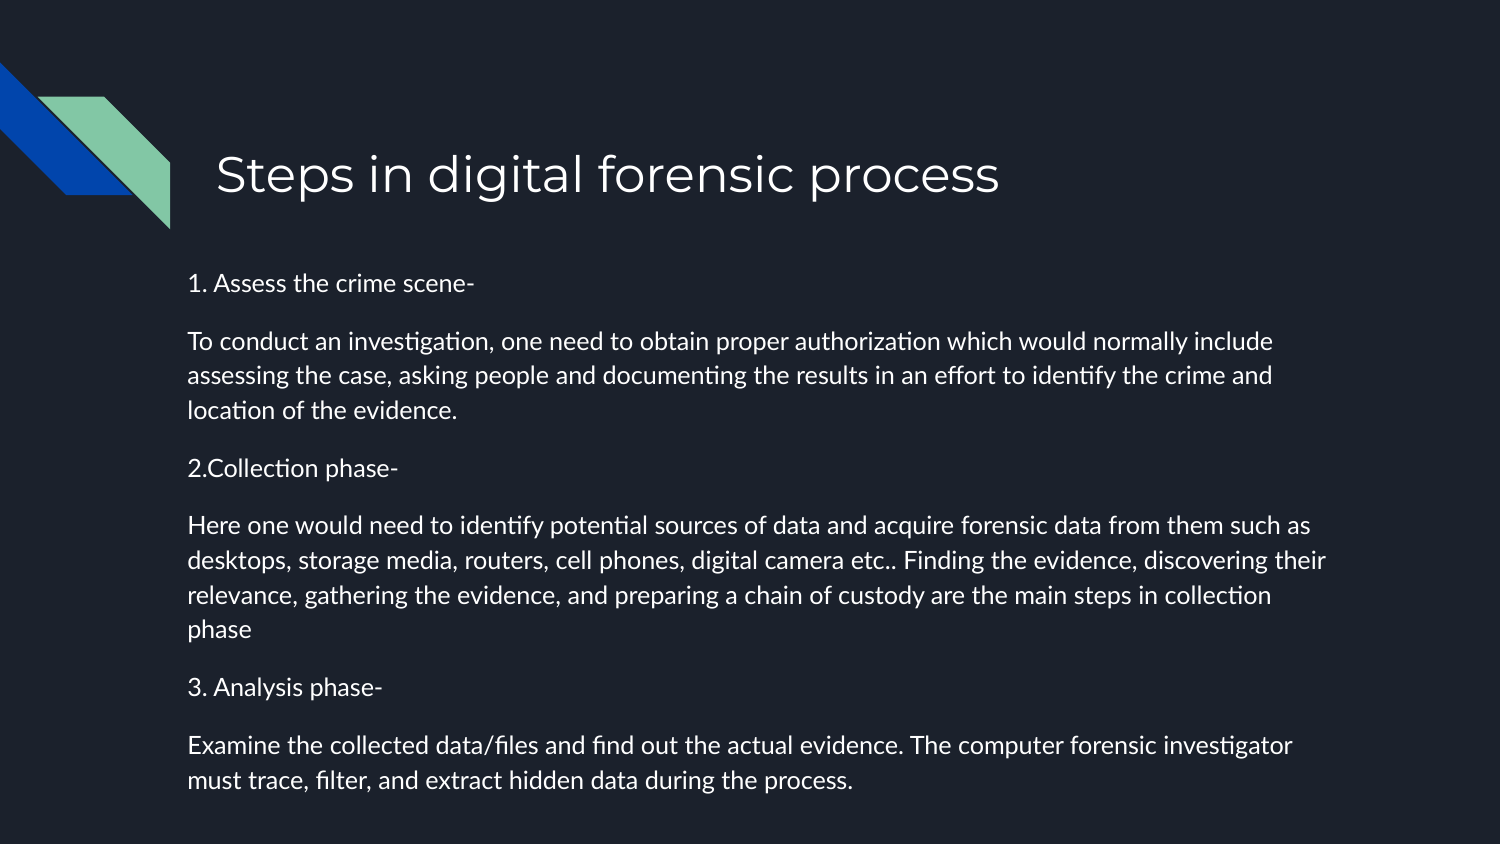

# Steps in digital forensic process
1. Assess the crime scene-
To conduct an investigation, one need to obtain proper authorization which would normally include assessing the case, asking people and documenting the results in an effort to identify the crime and location of the evidence.
2.Collection phase-
Here one would need to identify potential sources of data and acquire forensic data from them such as desktops, storage media, routers, cell phones, digital camera etc.. Finding the evidence, discovering their relevance, gathering the evidence, and preparing a chain of custody are the main steps in collection phase
3. Analysis phase-
Examine the collected data/files and find out the actual evidence. The computer forensic investigator must trace, filter, and extract hidden data during the process.